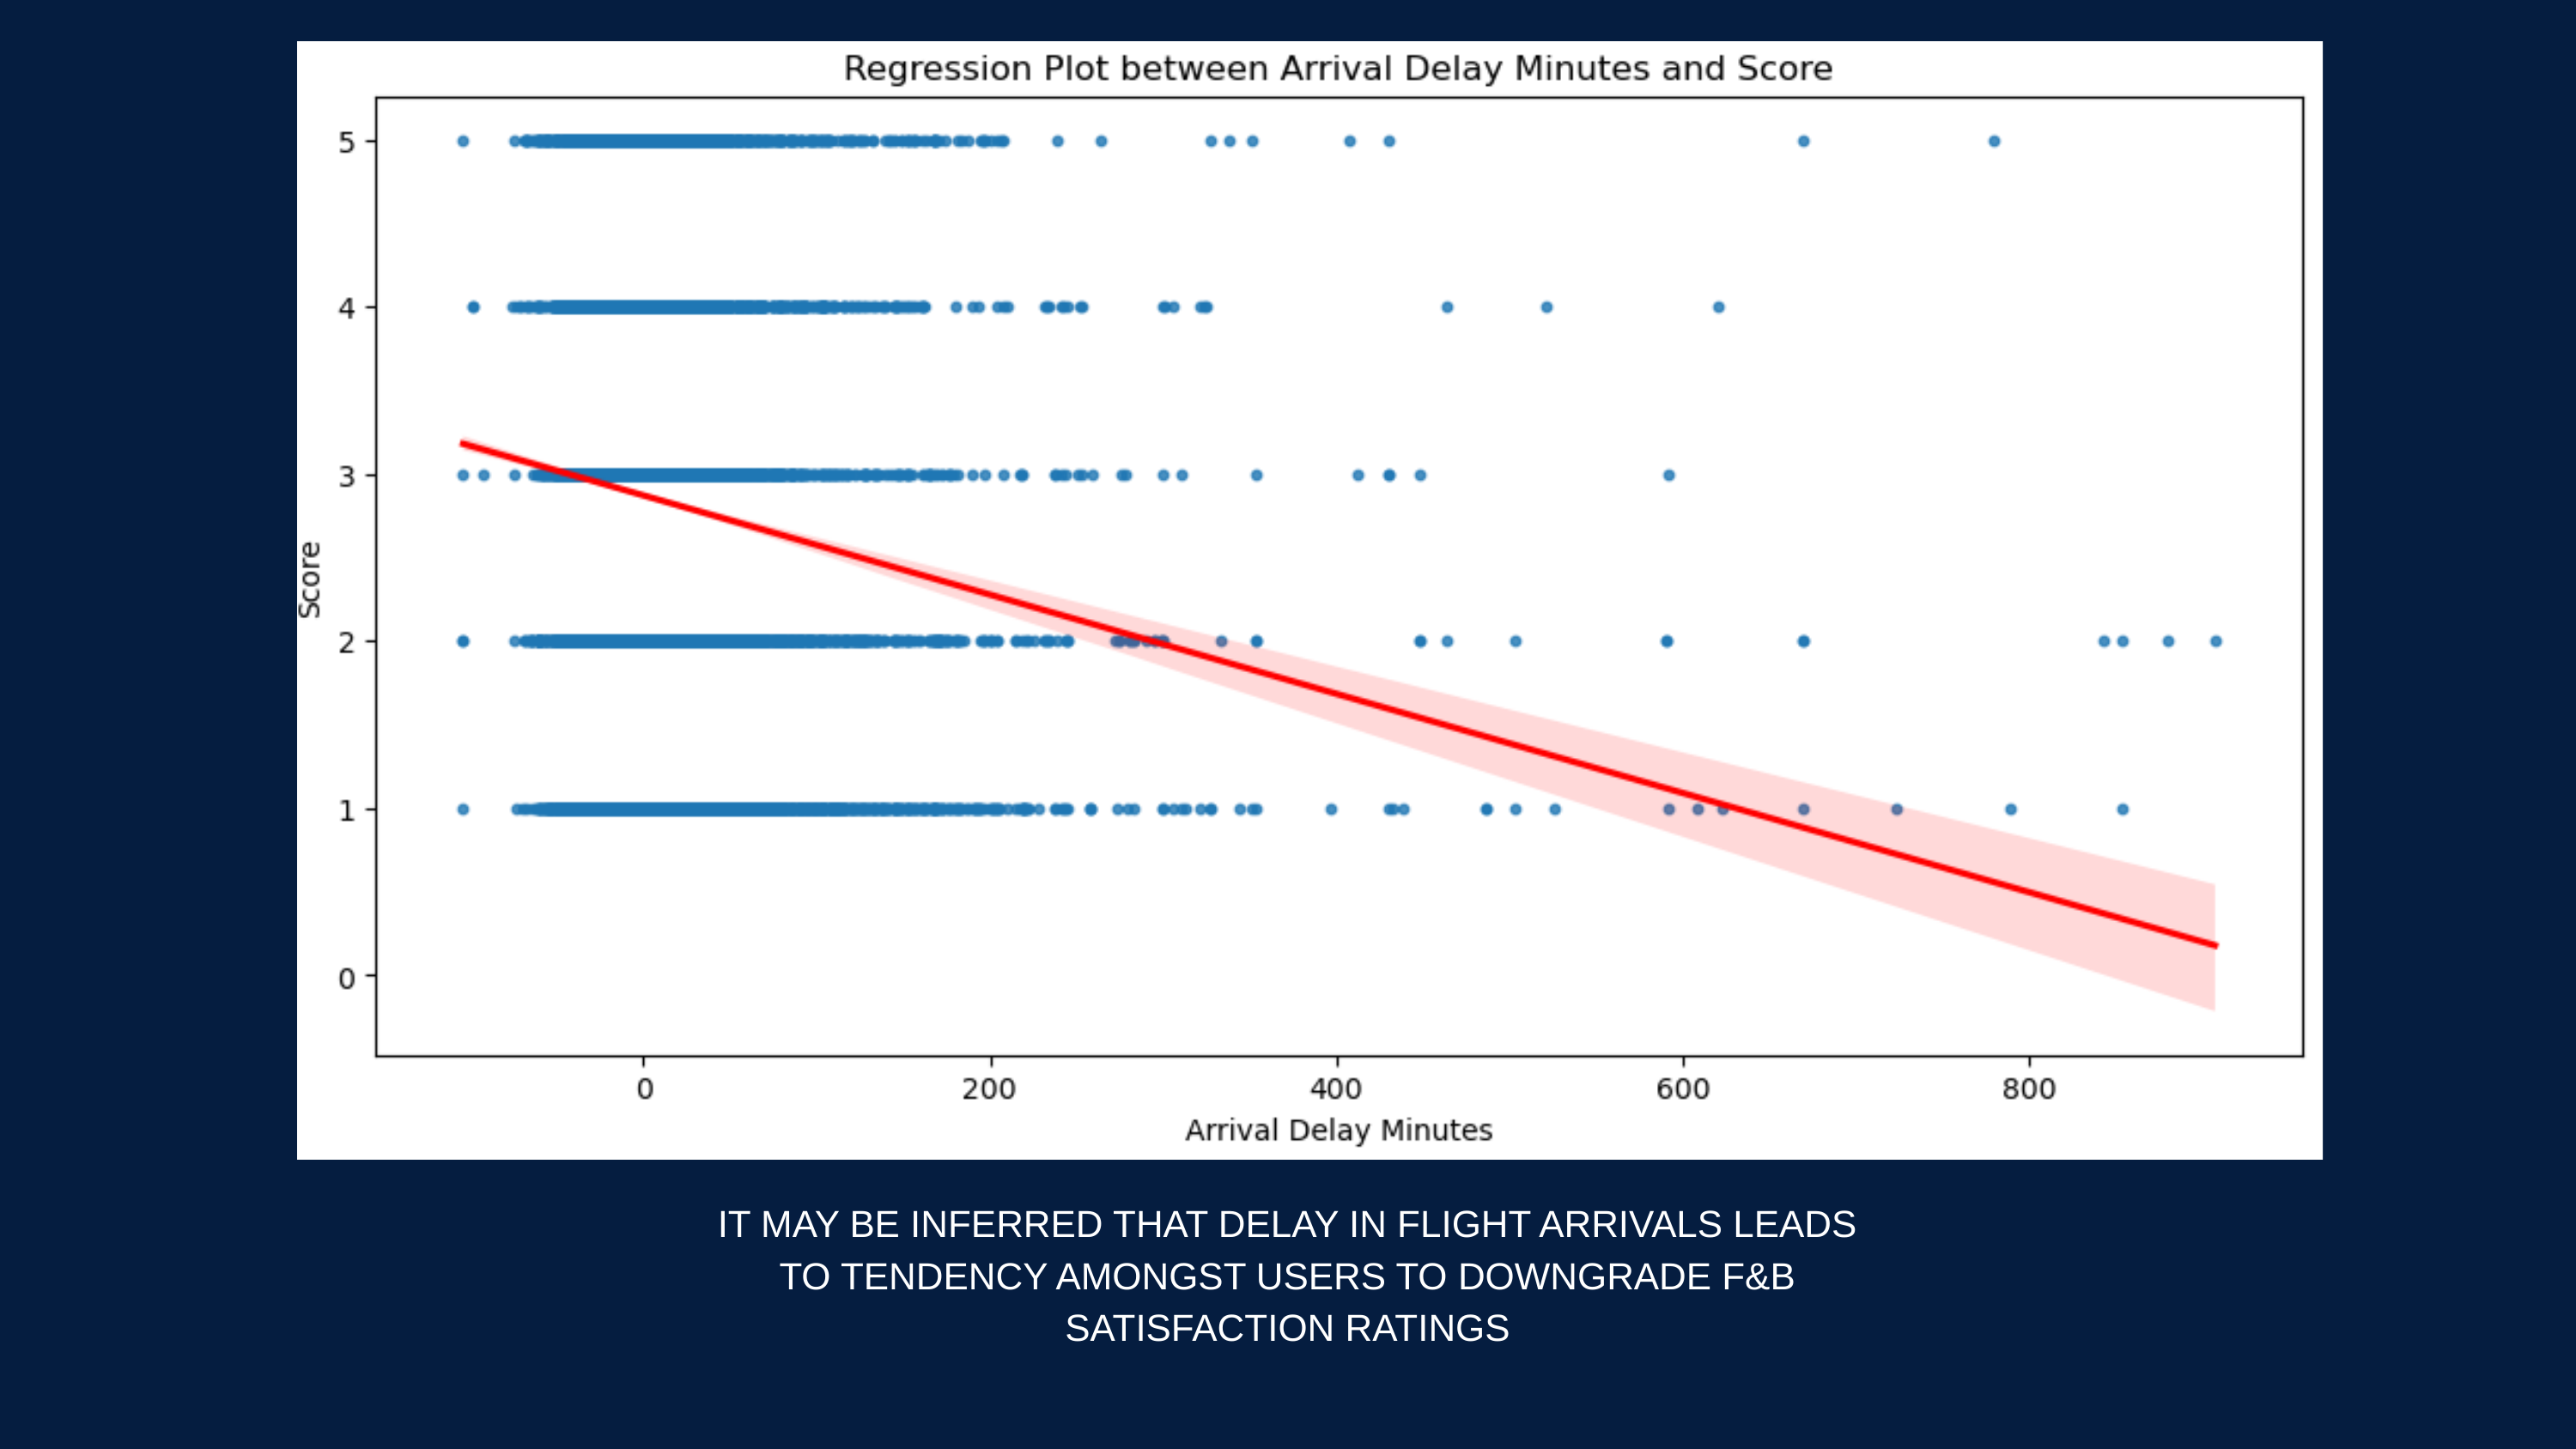

IT MAY BE INFERRED THAT DELAY IN FLIGHT ARRIVALS LEADS TO TENDENCY AMONGST USERS TO DOWNGRADE F&B SATISFACTION RATINGS